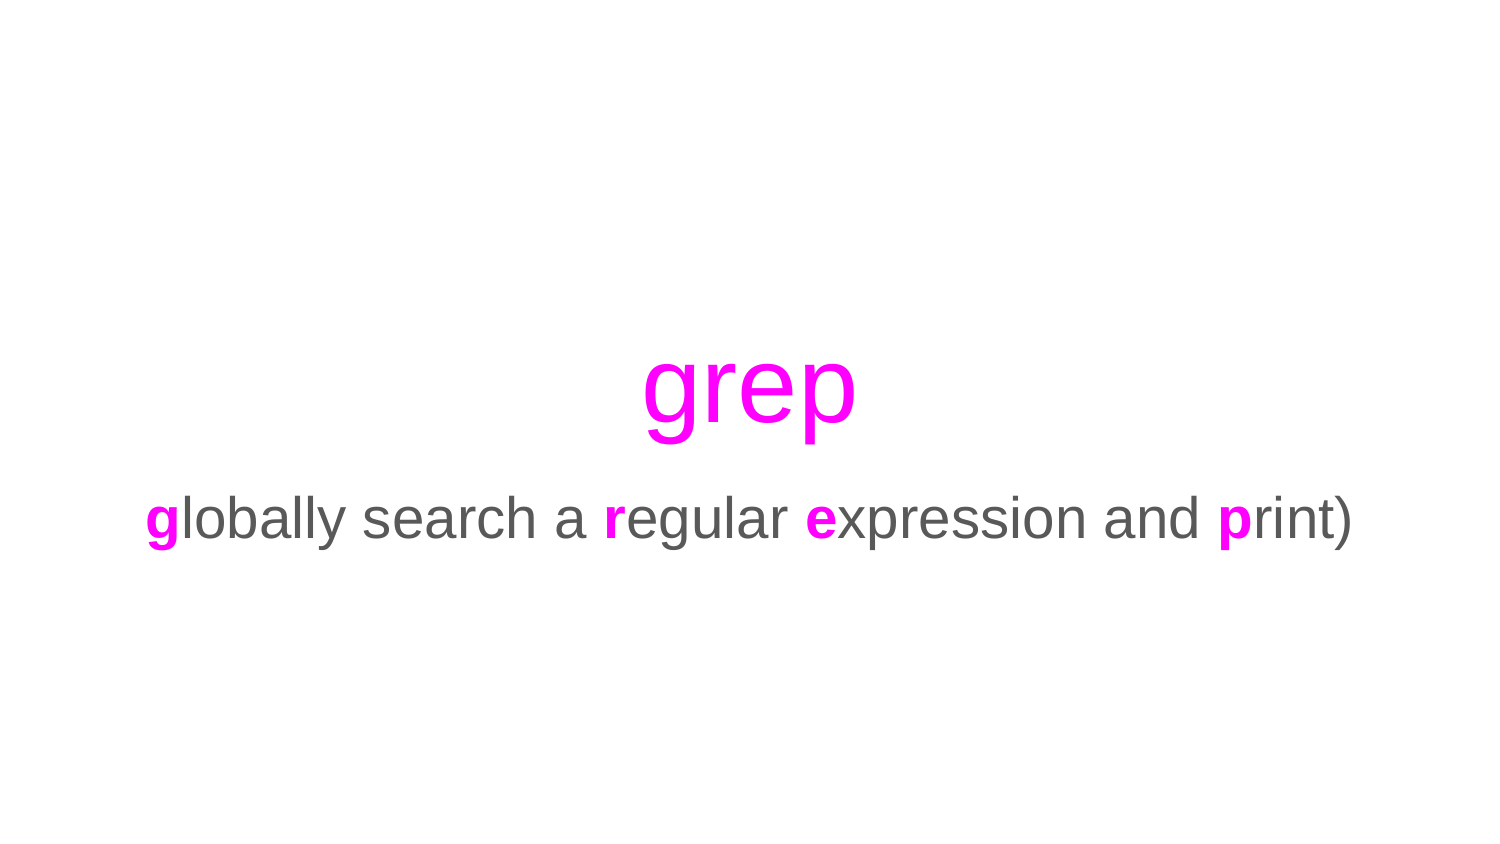

# grep
globally search a regular expression and print)